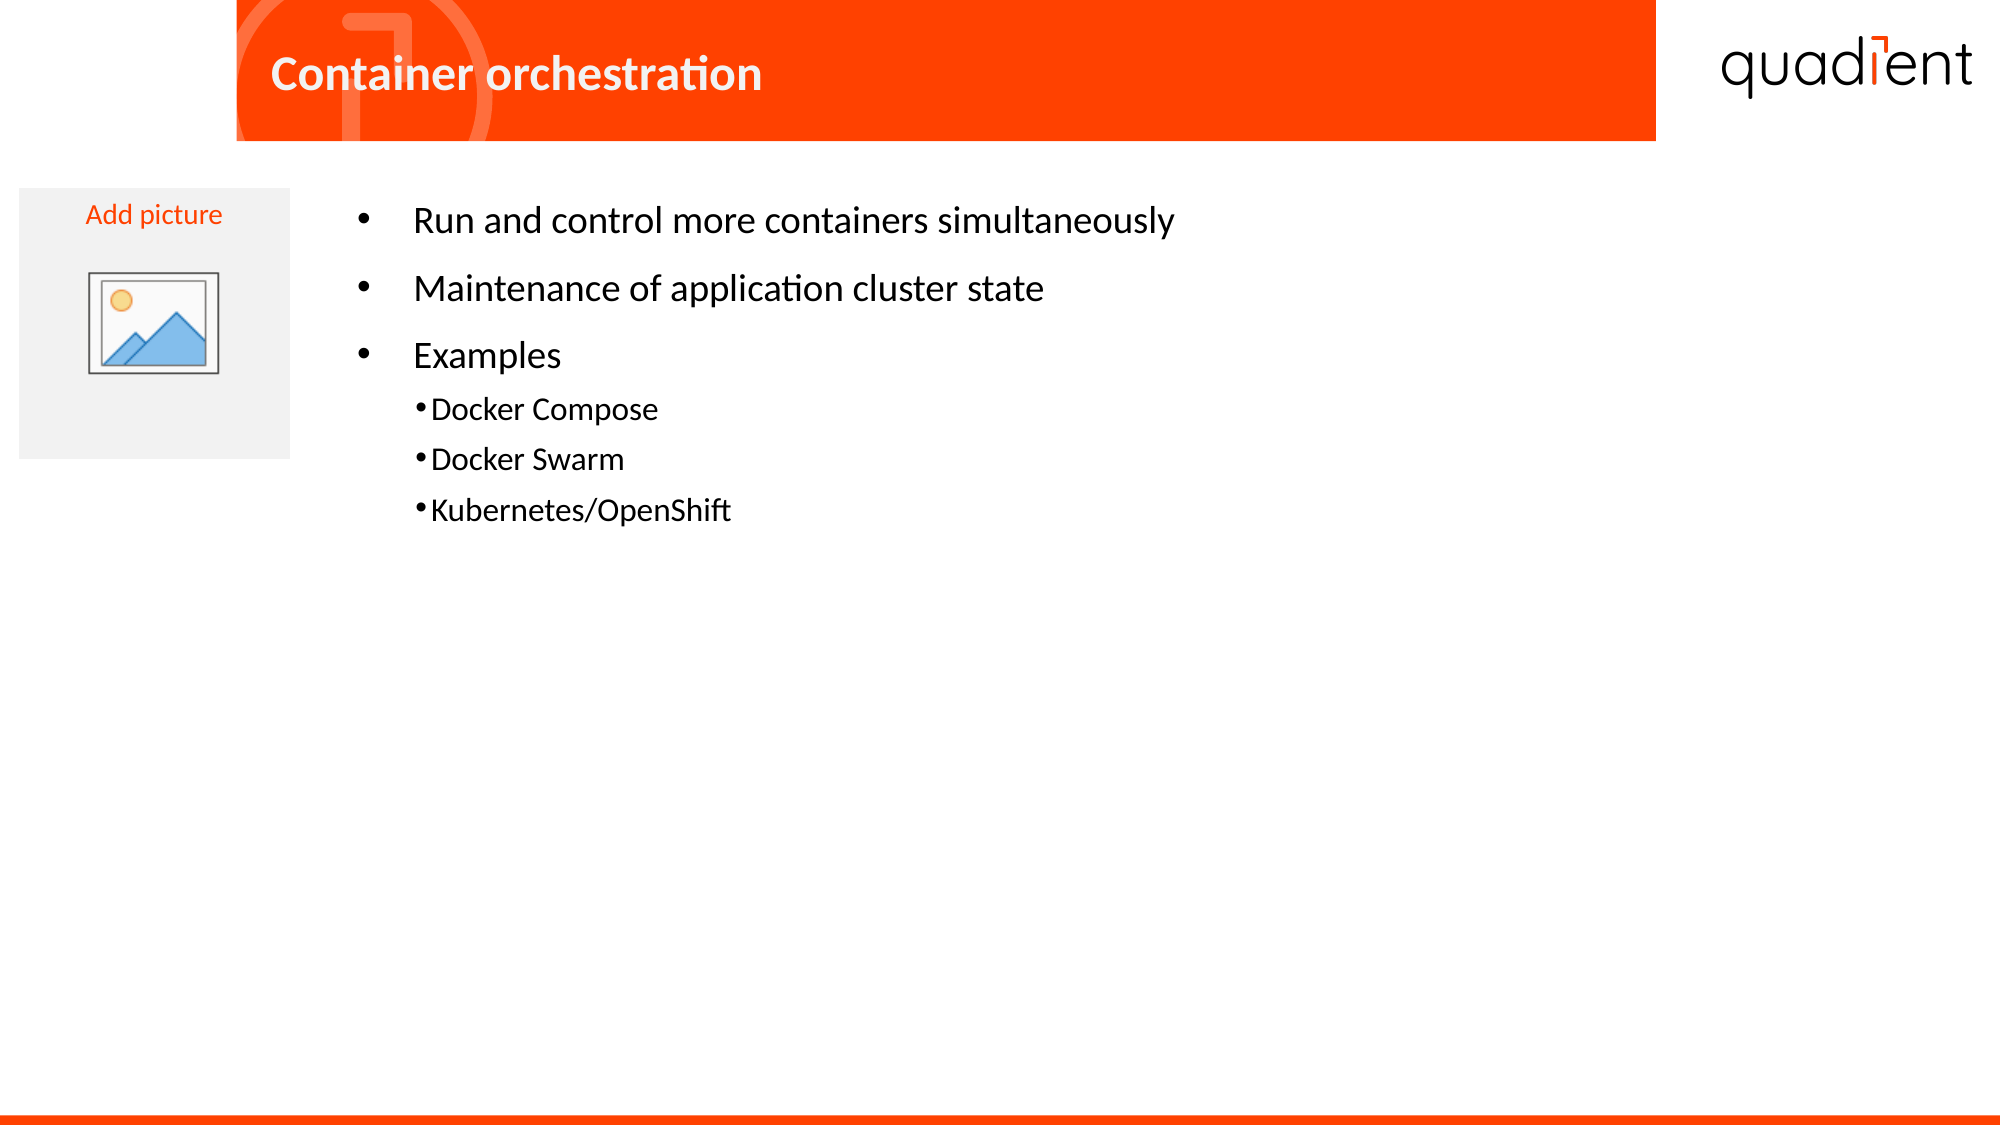

# Container orchestration
Run and control more containers simultaneously
Maintenance of application cluster state
Examples
Docker Compose
Docker Swarm
Kubernetes/OpenShift